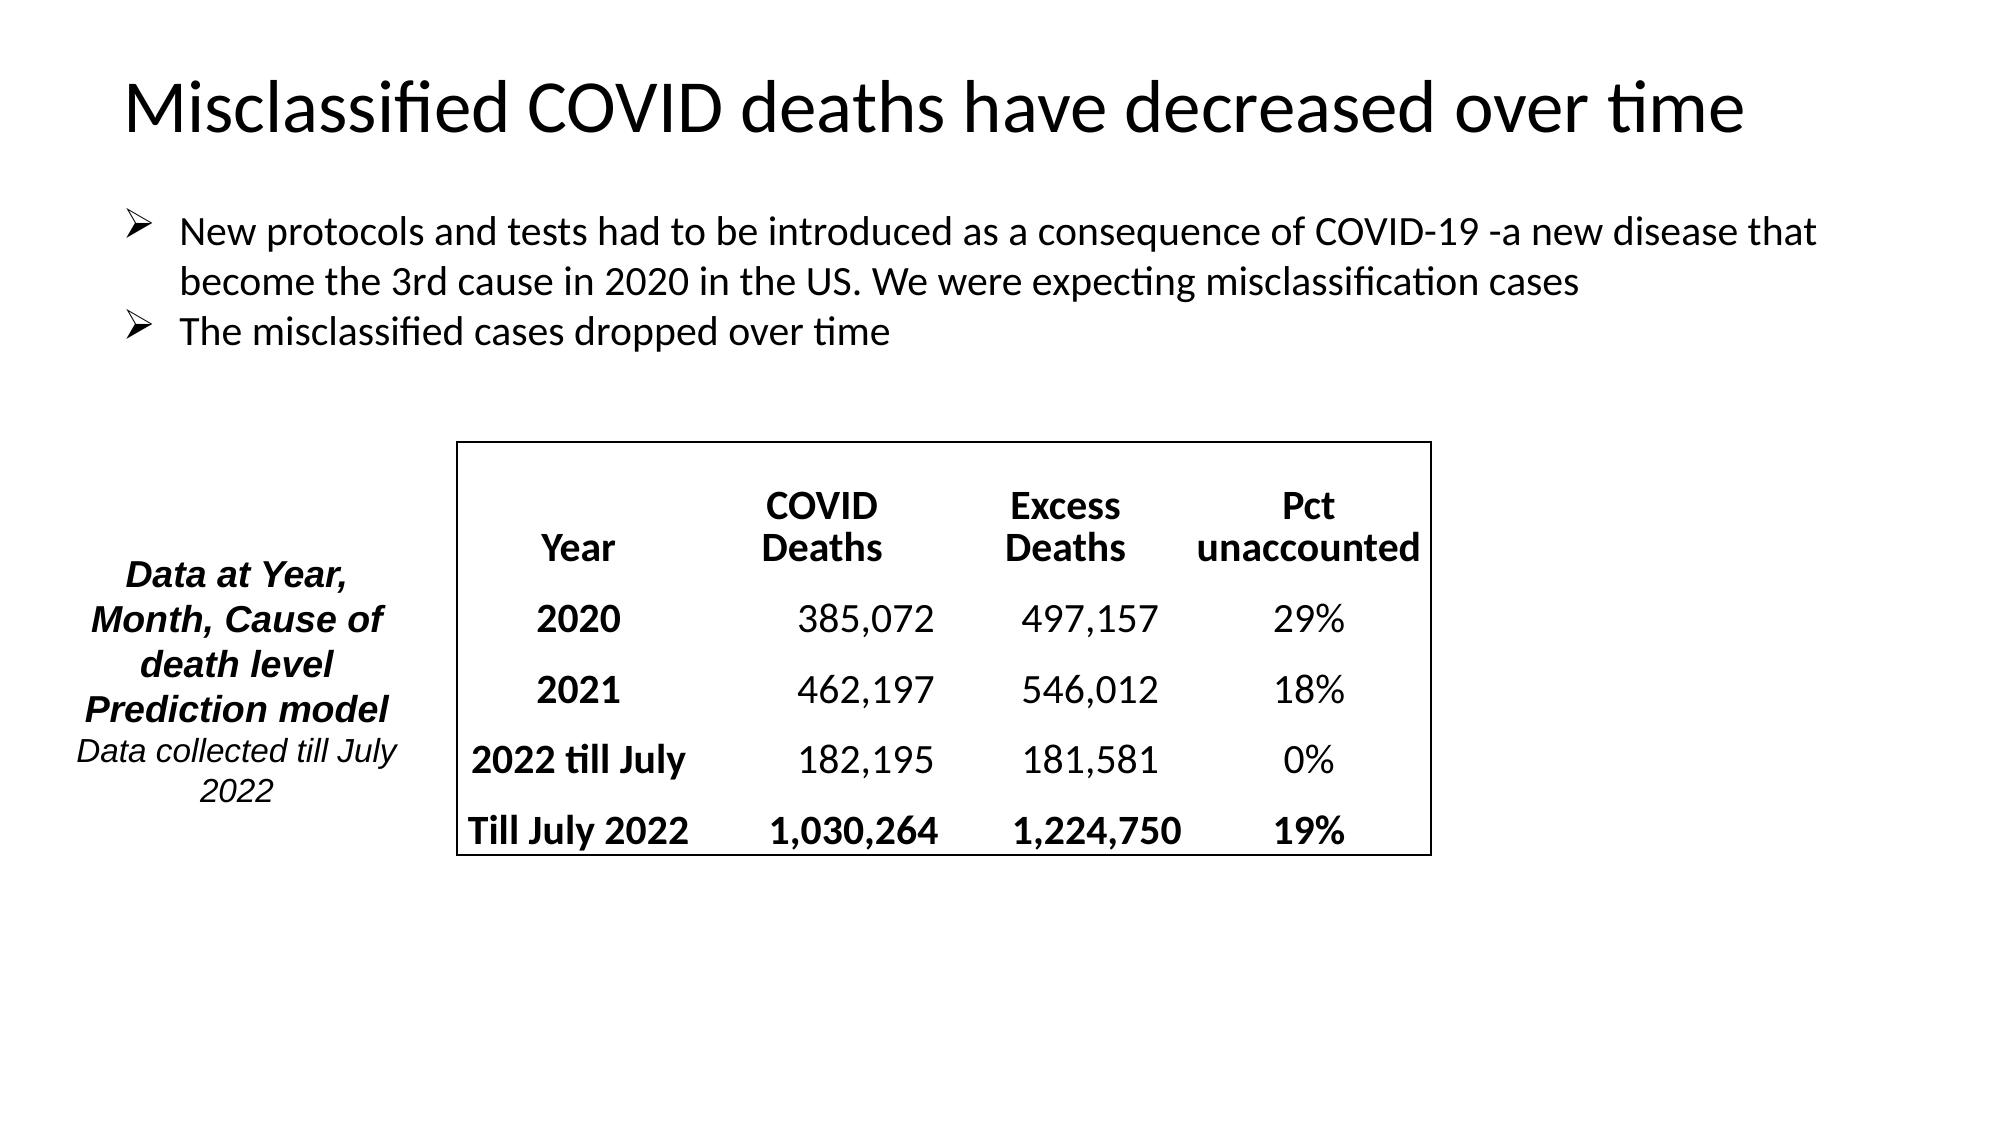

# Misclassified COVID deaths have decreased over time
New protocols and tests had to be introduced as a consequence of COVID-19 -a new disease that become the 3rd cause in 2020 in the US. We were expecting misclassification cases
The misclassified cases dropped over time

| Year | COVID Deaths | Excess Deaths | Pct unaccounted |
| --- | --- | --- | --- |
| 2020 | 385,072 | 497,157 | 29% |
| 2021 | 462,197 | 546,012 | 18% |
| 2022 till July | 182,195 | 181,581 | 0% |
| Till July 2022 | 1,030,264 | 1,224,750 | 19% |

Data at Year, Month, Cause of death level
Prediction model
Data collected till July 2022